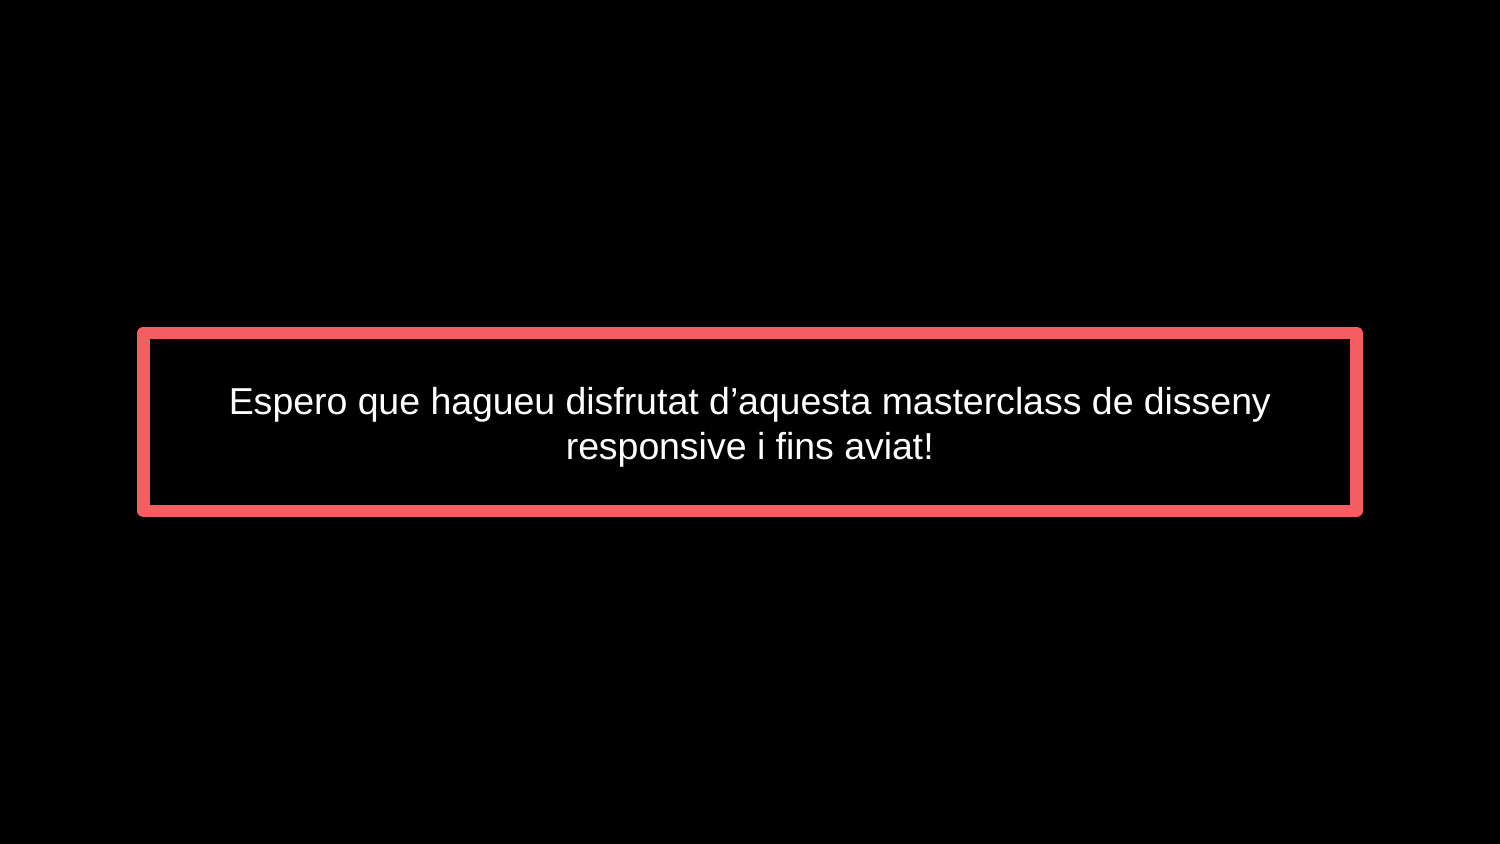

Espero que hagueu disfrutat d’aquesta masterclass de disseny responsive i fins aviat!